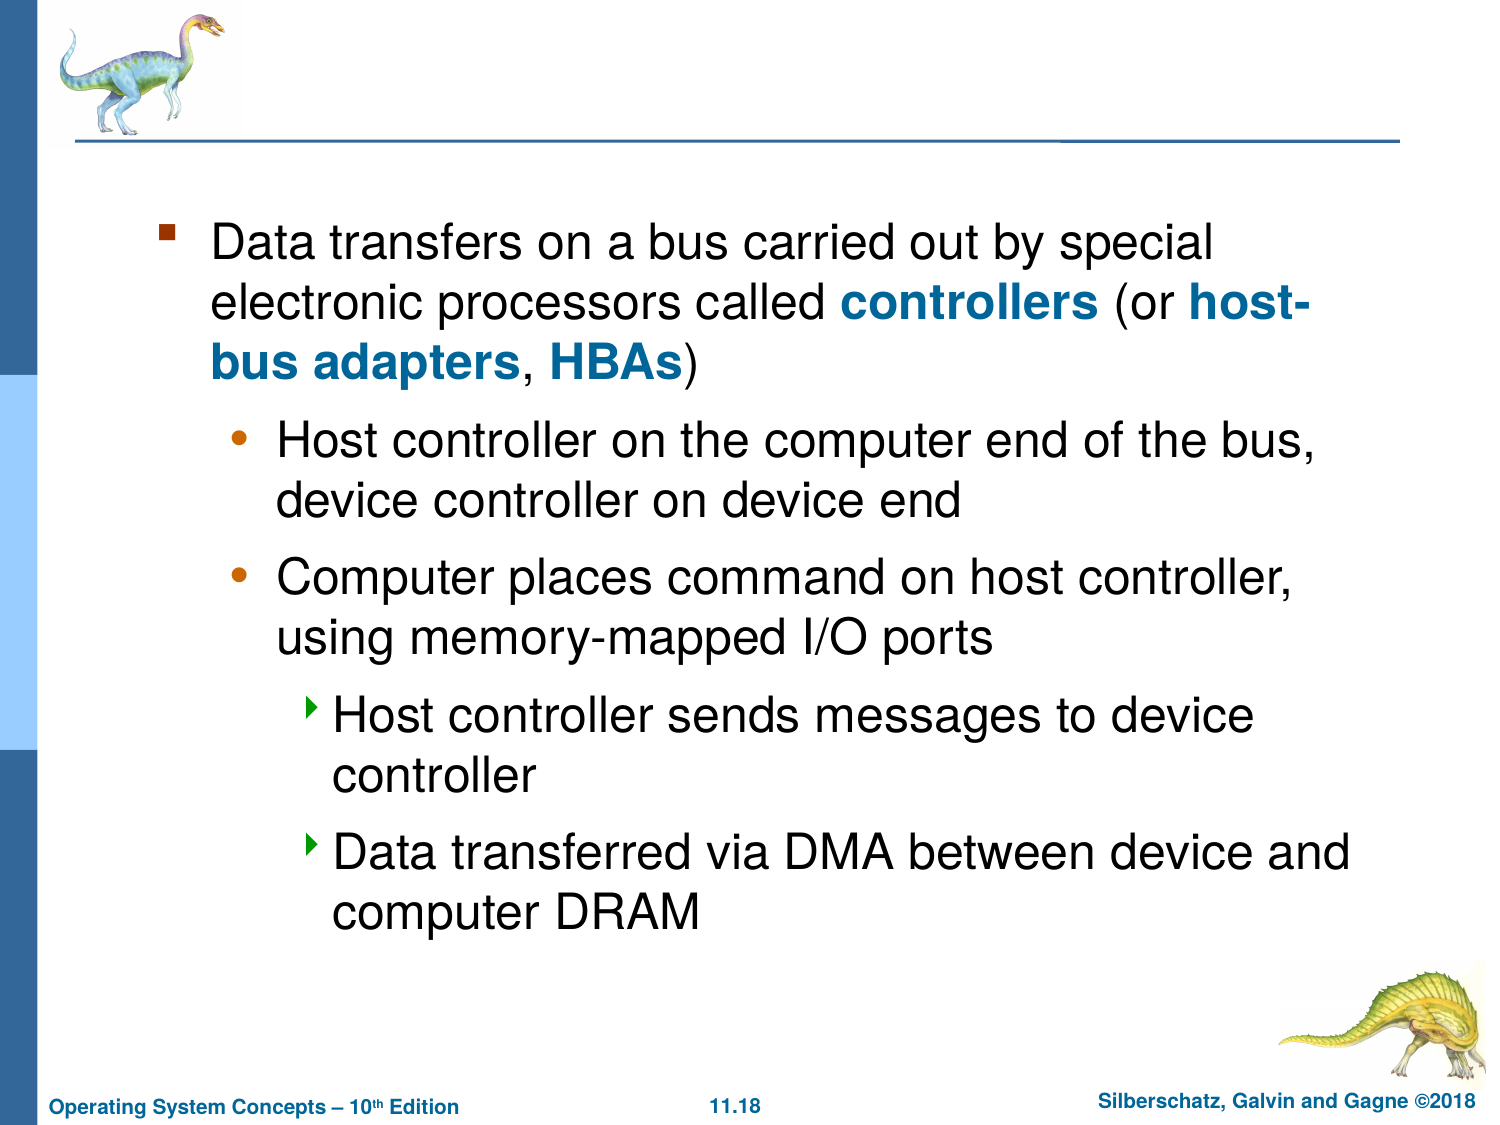

#
Data transfers on a bus carried out by special electronic processors called controllers (or host-bus adapters, HBAs)
Host controller on the computer end of the bus, device controller on device end
Computer places command on host controller, using memory-mapped I/O ports
Host controller sends messages to device controller
Data transferred via DMA between device and computer DRAM